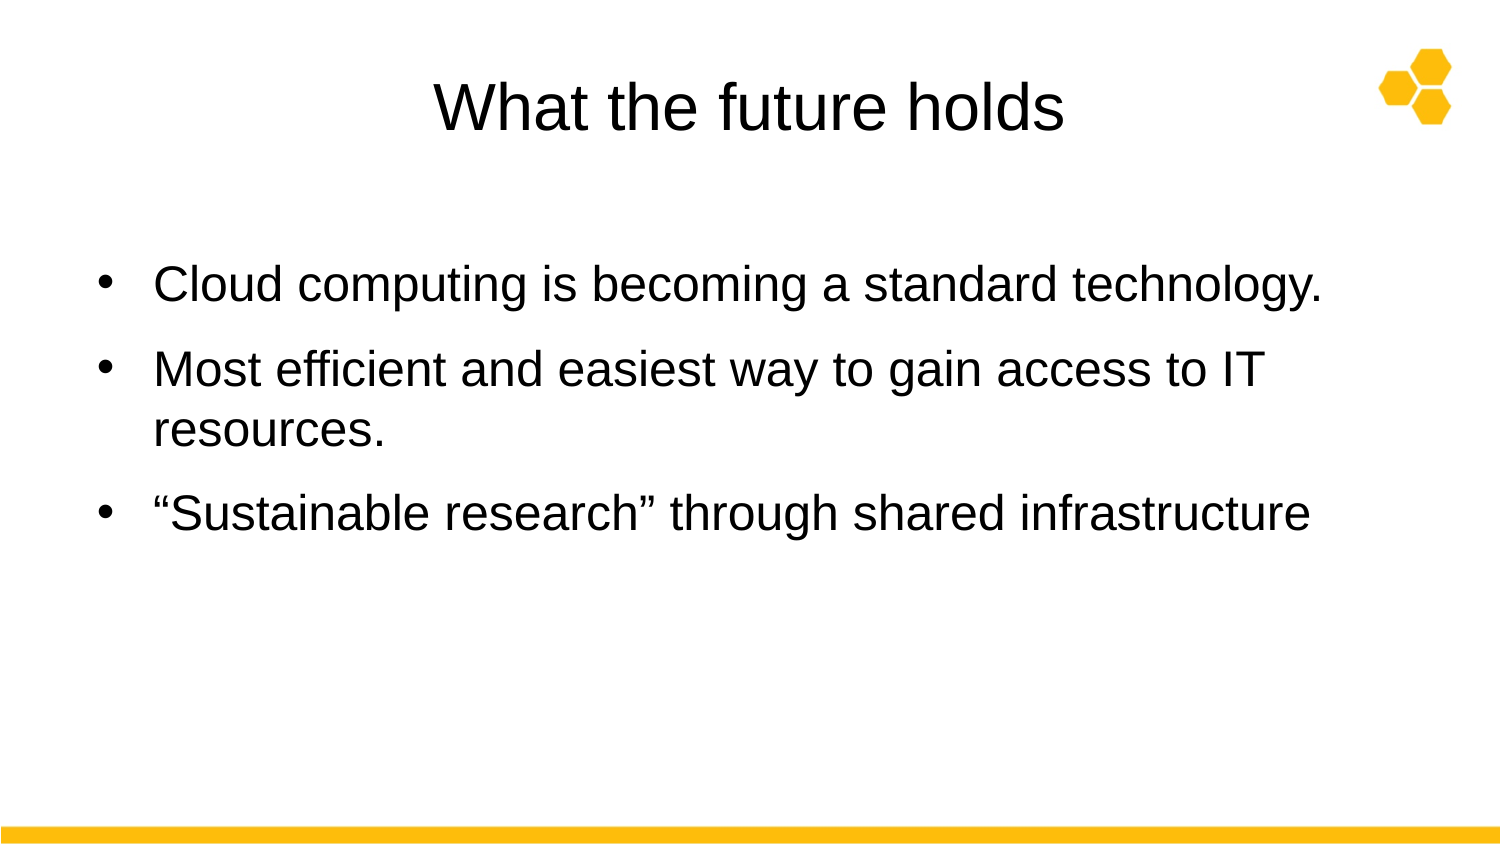

# What the future holds
Cloud computing is becoming a standard technology.
Most efficient and easiest way to gain access to IT resources.
“Sustainable research” through shared infrastructure